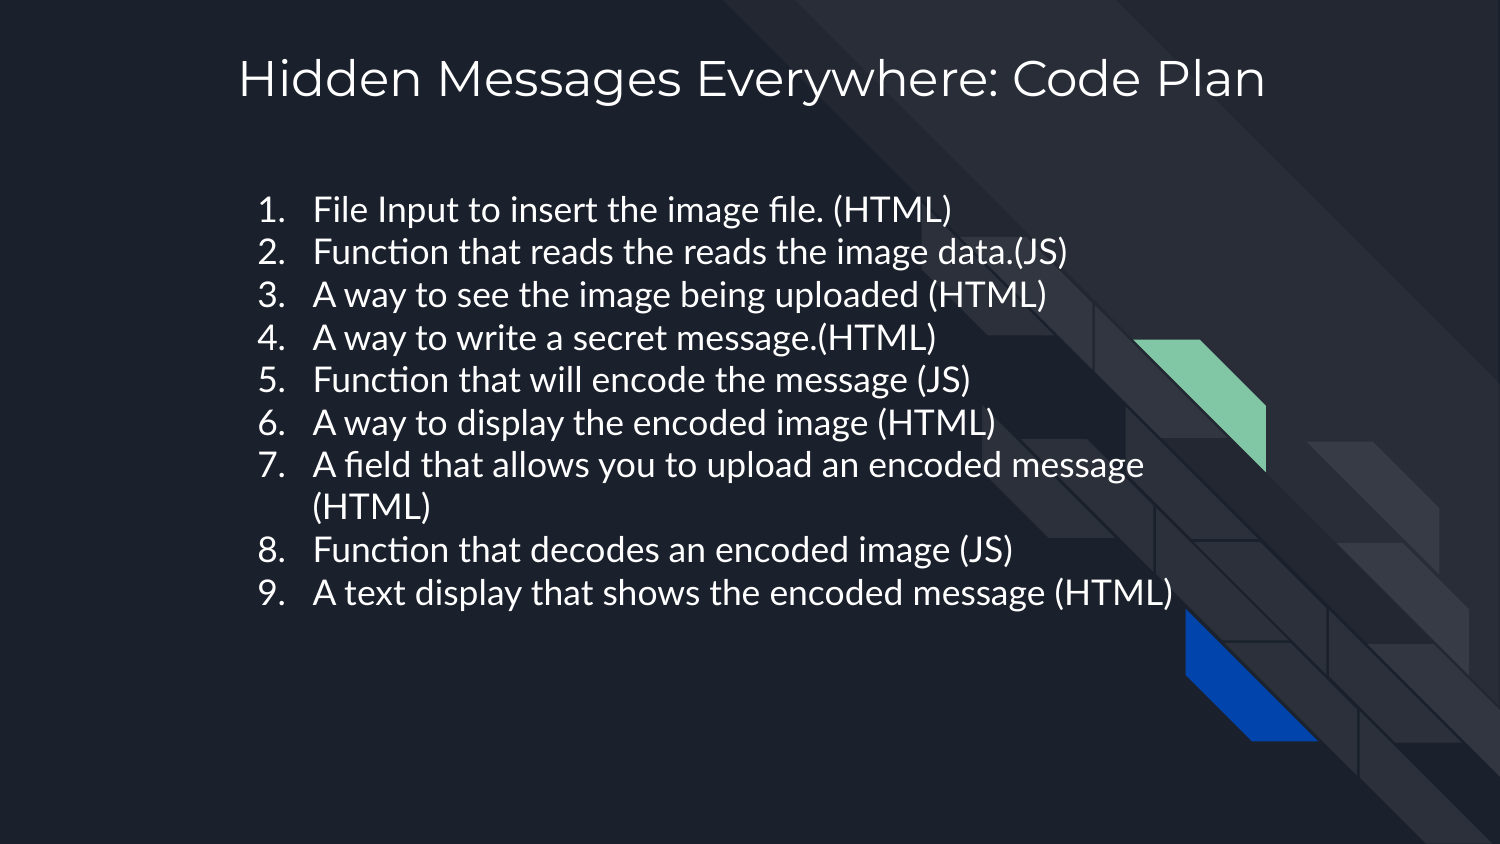

# Hidden Messages Everywhere: Code Plan
File Input to insert the image file. (HTML)
Function that reads the reads the image data.(JS)
A way to see the image being uploaded (HTML)
A way to write a secret message.(HTML)
Function that will encode the message (JS)
A way to display the encoded image (HTML)
A field that allows you to upload an encoded message (HTML)
Function that decodes an encoded image (JS)
A text display that shows the encoded message (HTML)